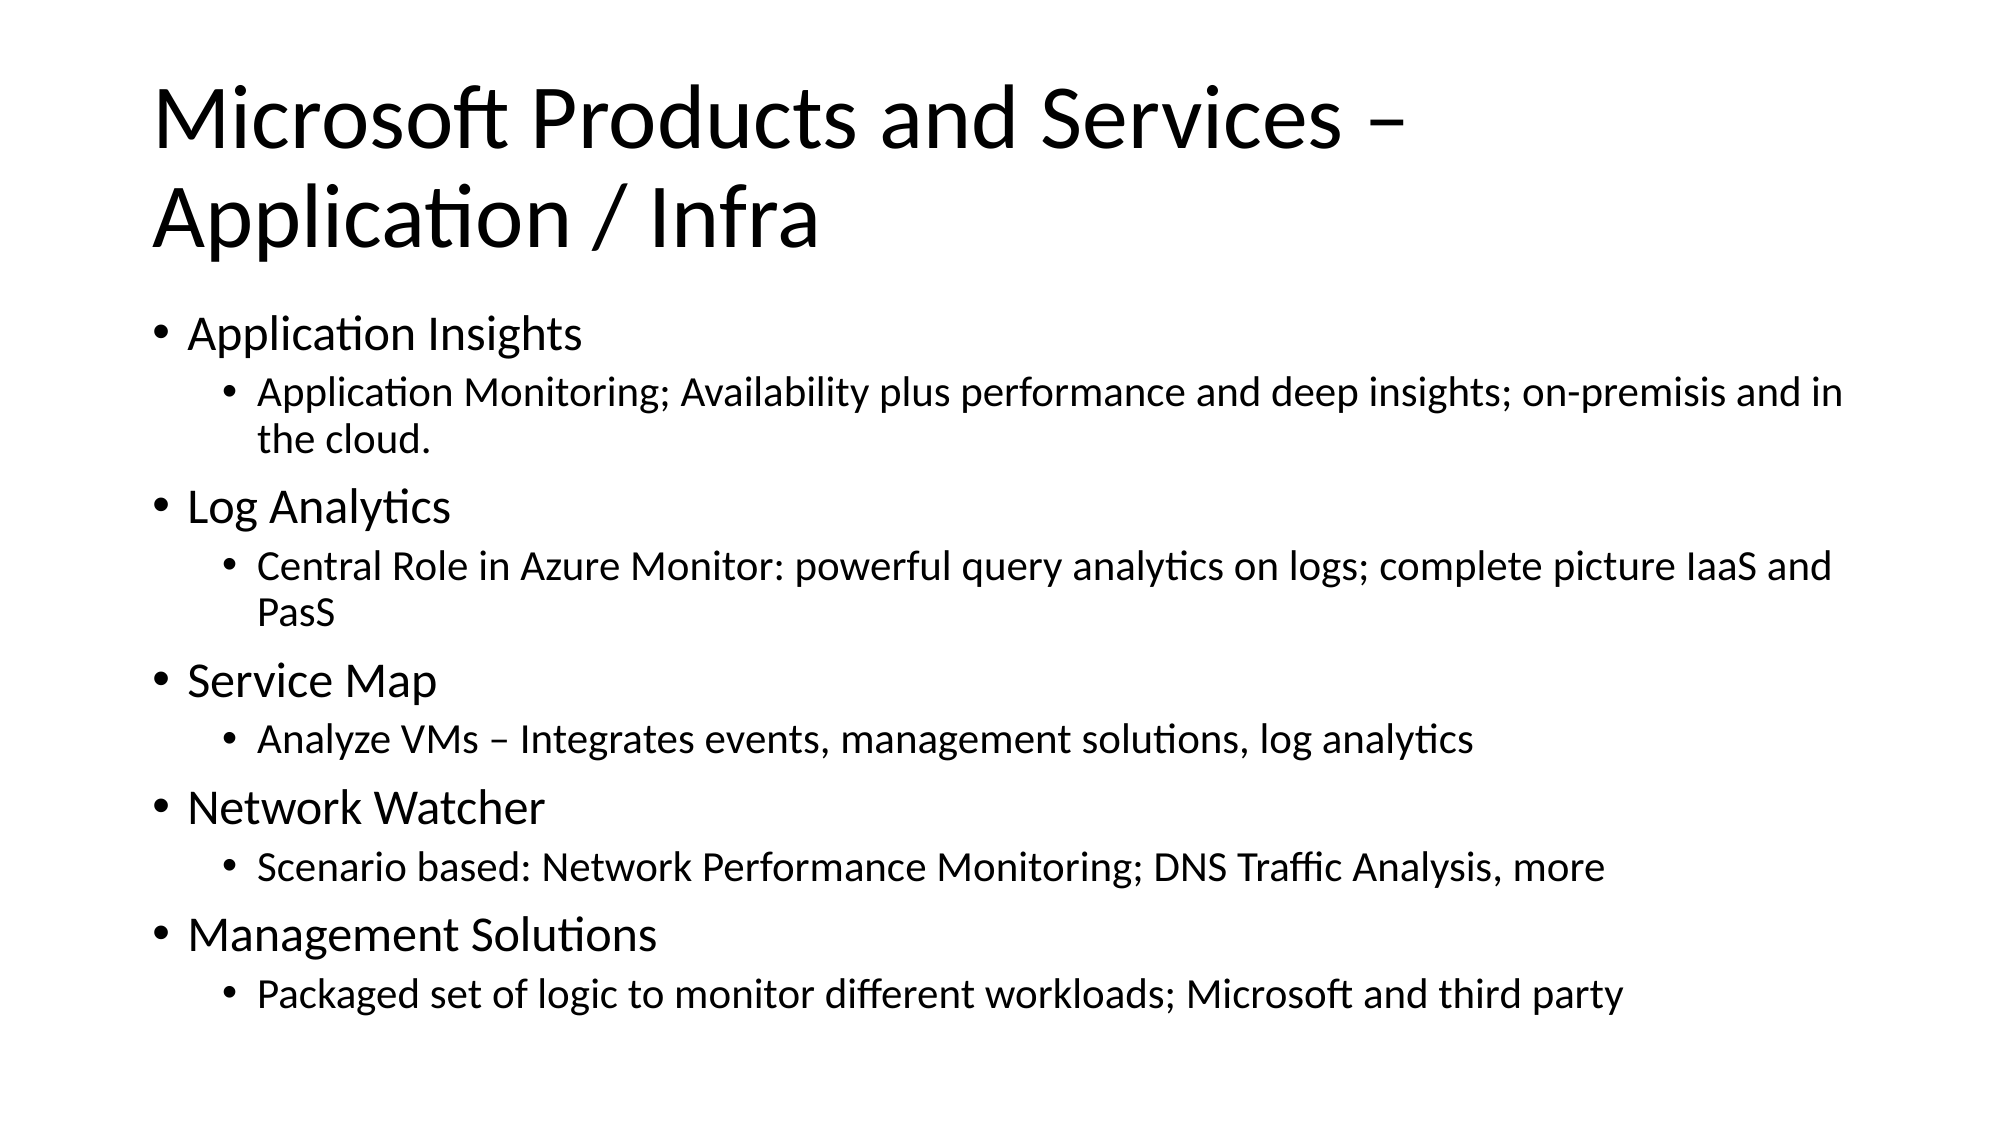

# Microsoft Products and Services – Application / Infra
Application Insights
Application Monitoring; Availability plus performance and deep insights; on-premisis and in the cloud.
Log Analytics
Central Role in Azure Monitor: powerful query analytics on logs; complete picture IaaS and PasS
Service Map
Analyze VMs – Integrates events, management solutions, log analytics
Network Watcher
Scenario based: Network Performance Monitoring; DNS Traffic Analysis, more
Management Solutions
Packaged set of logic to monitor different workloads; Microsoft and third party